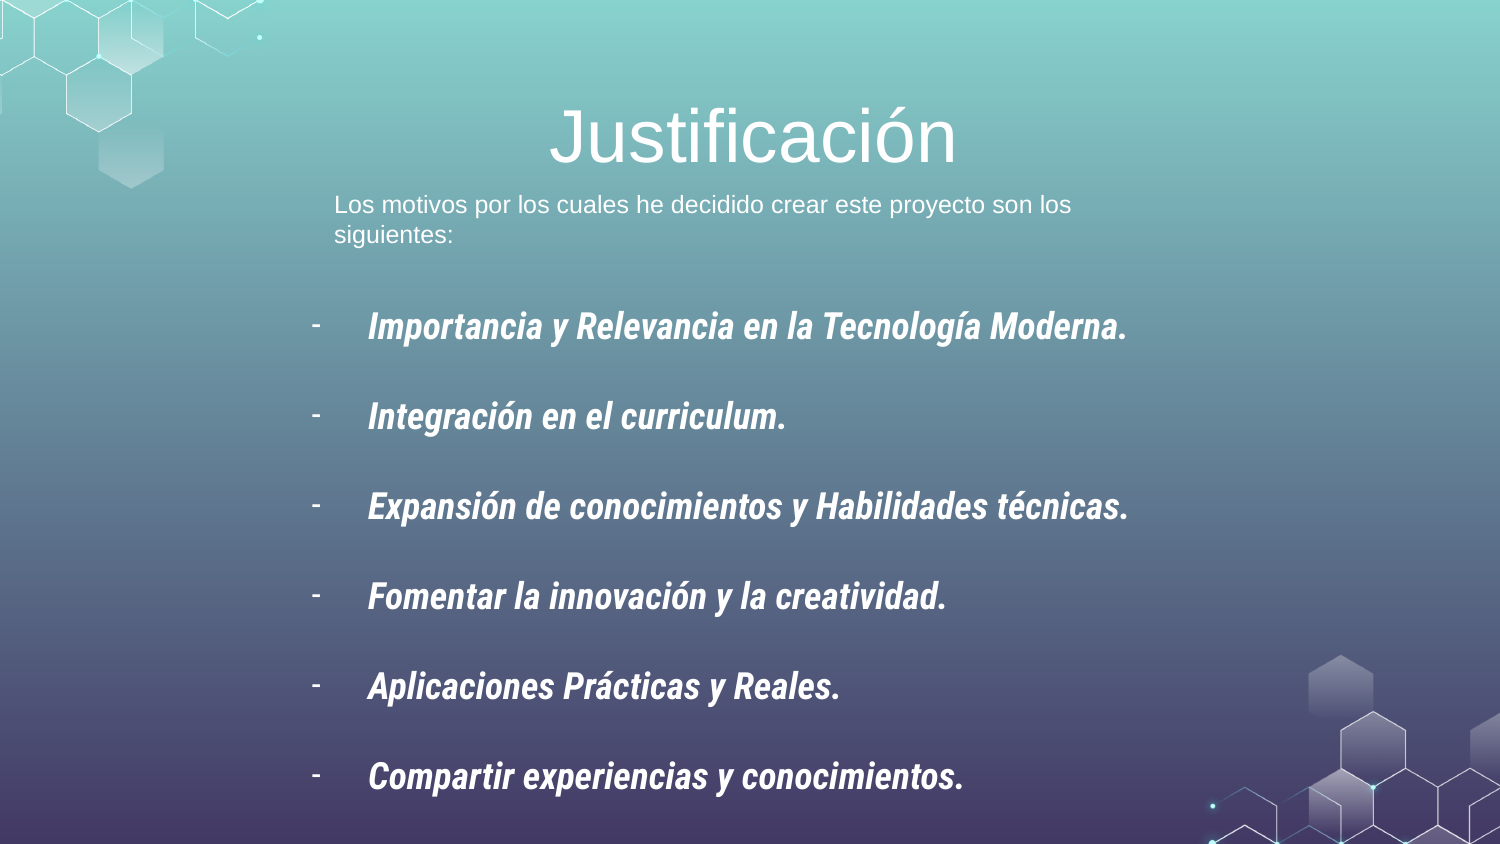

Los motivos por los cuales he decidido crear este proyecto son los siguientes:
# Justificación

Importancia y Relevancia en la Tecnología Moderna.

Integración en el curriculum.

Expansión de conocimientos y Habilidades técnicas.
Fomentar la innovación y la creatividad.
Aplicaciones Prácticas y Reales.

Compartir experiencias y conocimientos.